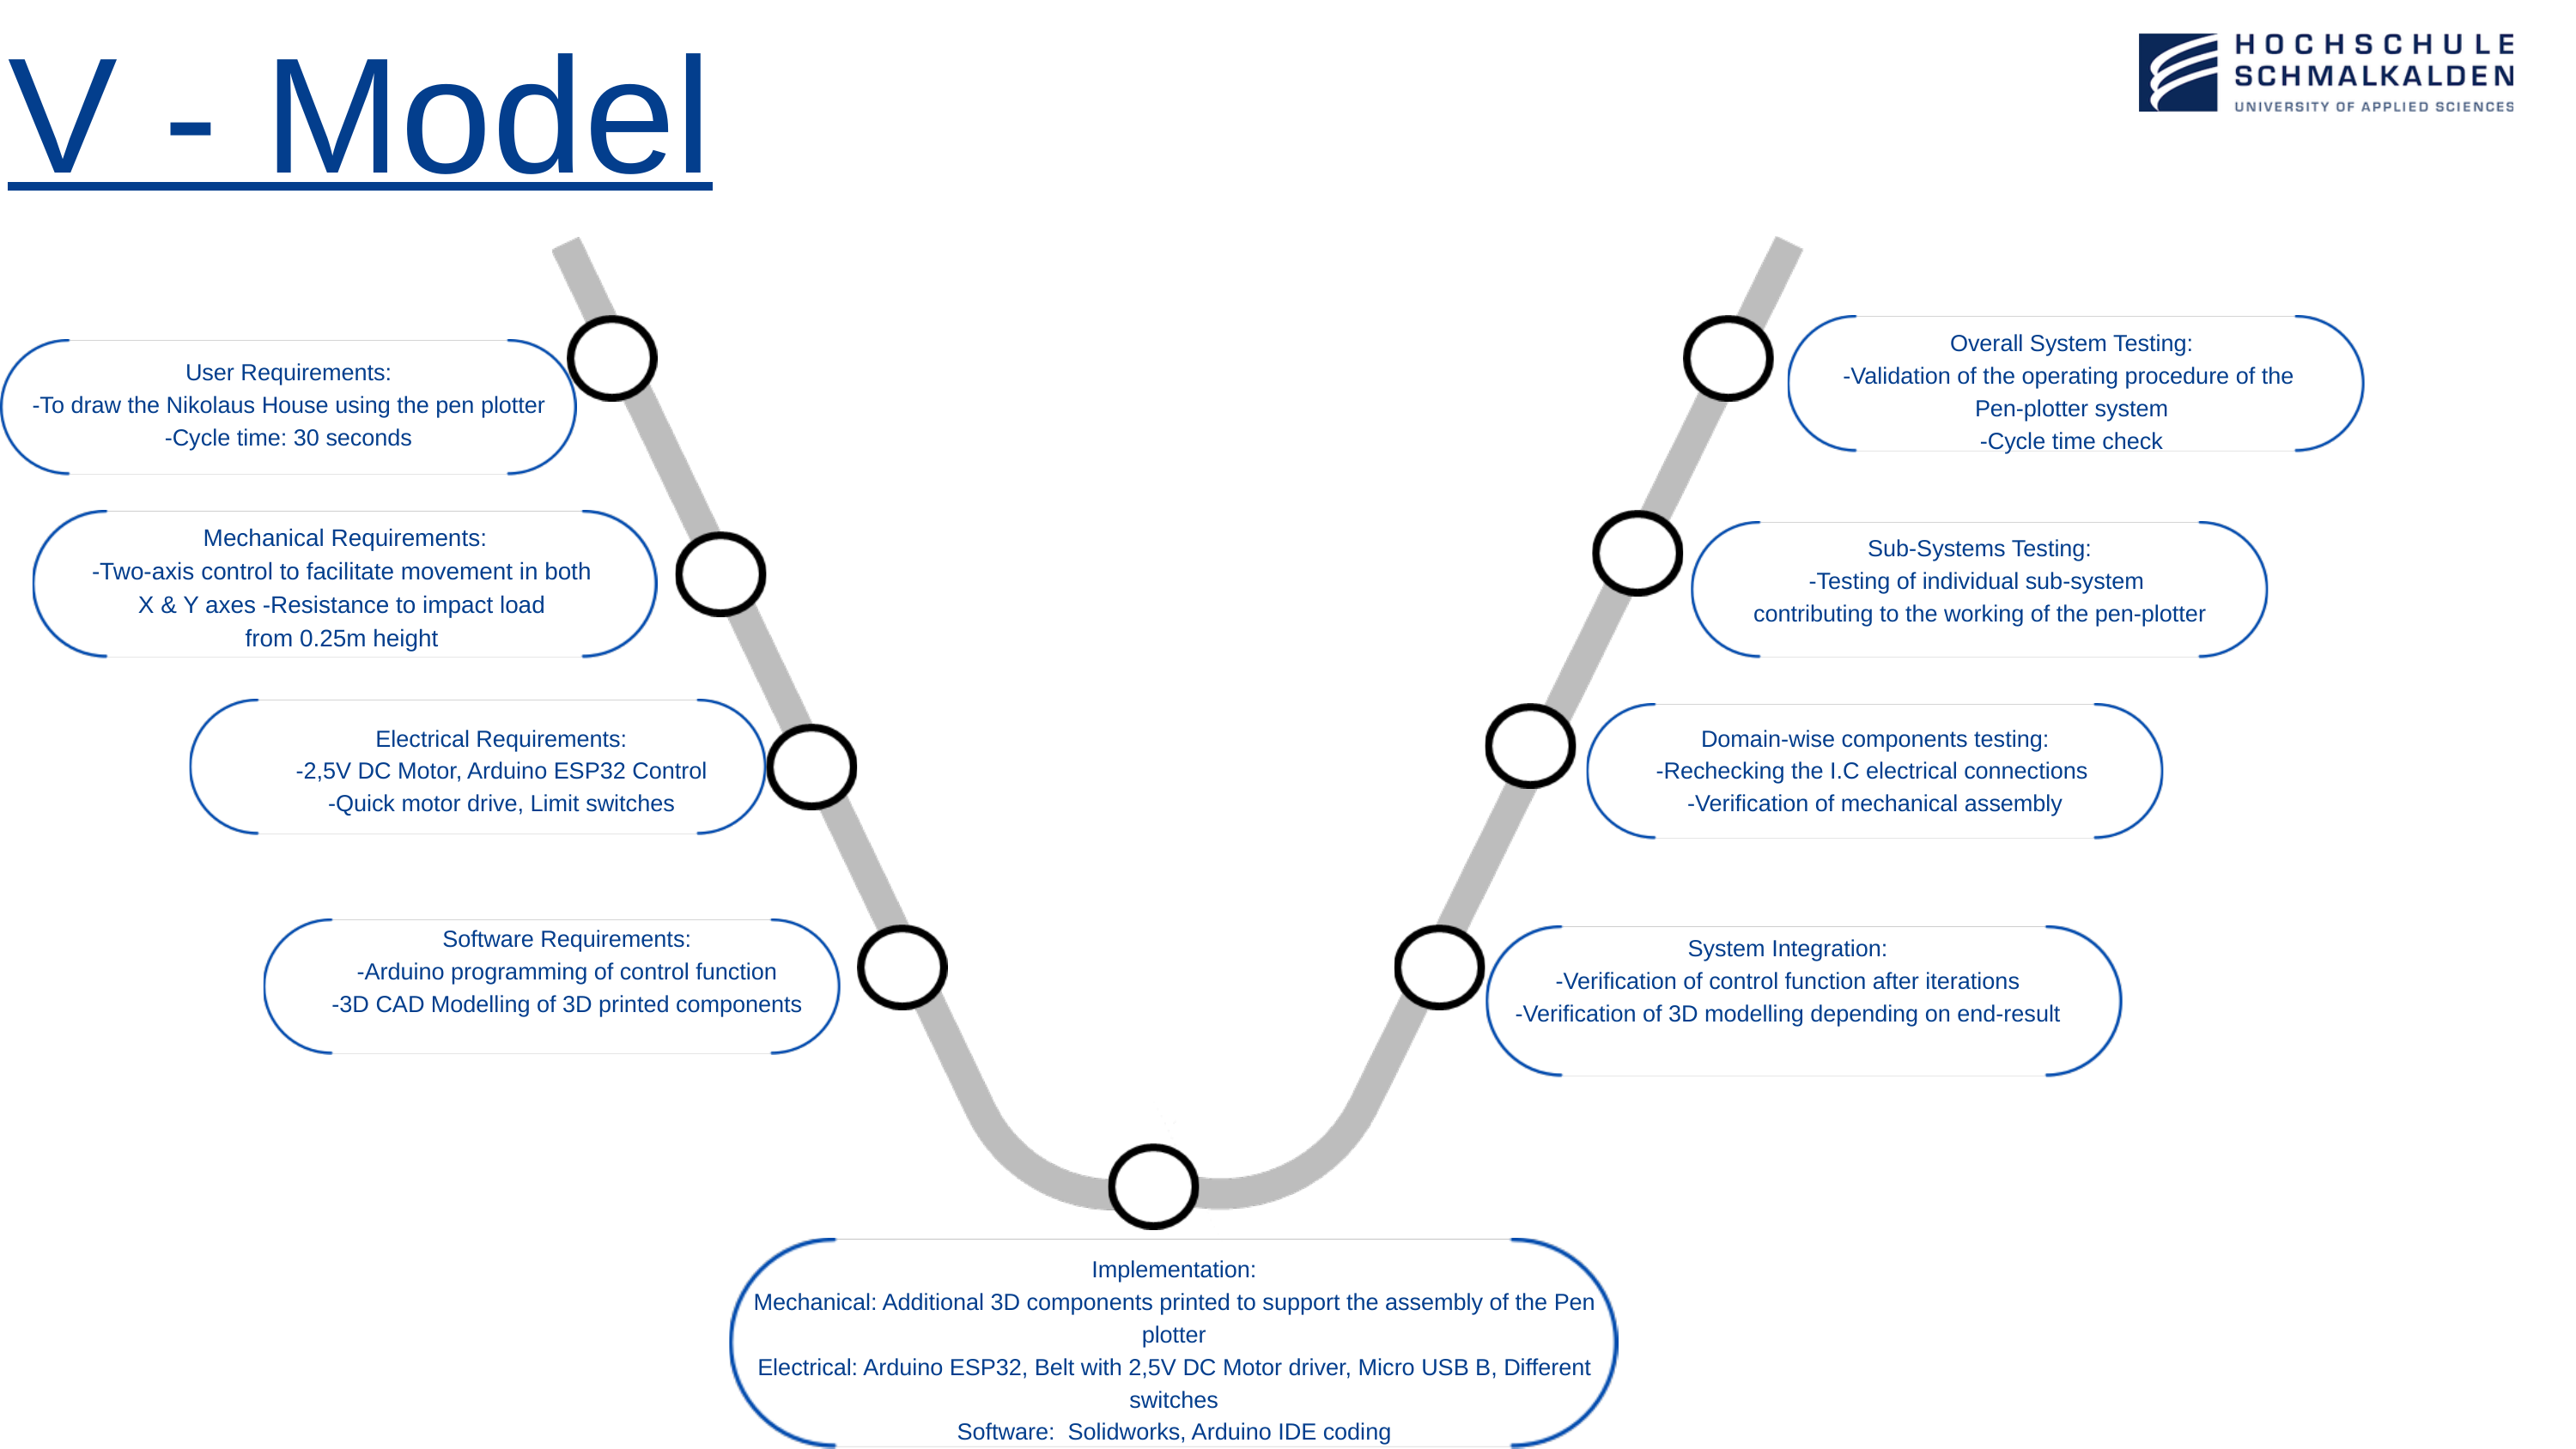

V - Model

Overall System Testing:
-Validation of the operating procedure of the
Pen-plotter system
-Cycle time check

User Requirements:
-To draw the Nikolaus House using the pen plotter
-Cycle time: 30 seconds

Mechanical Requirements:
-Two-axis control to facilitate movement in both
X & Y axes -Resistance to impact load
from 0.25m height

Sub-Systems Testing:
-Testing of individual sub-system
contributing to the working of the pen-plotter

Electrical Requirements:
-2,5V DC Motor, Arduino ESP32 Control
-Quick motor drive, Limit switches

Domain-wise components testing:
-Rechecking the I.C electrical connections
-Verification of mechanical assembly

Software Requirements:
-Arduino programming of control function
-3D CAD Modelling of 3D printed components

System Integration:
-Verification of control function after iterations
-Verification of 3D modelling depending on end-result

Implementation:
Mechanical: Additional 3D components printed to support the assembly of the Pen plotter
Electrical: Arduino ESP32, Belt with 2,5V DC Motor driver, Micro USB B, Different switches
Software:  Solidworks, Arduino IDE coding